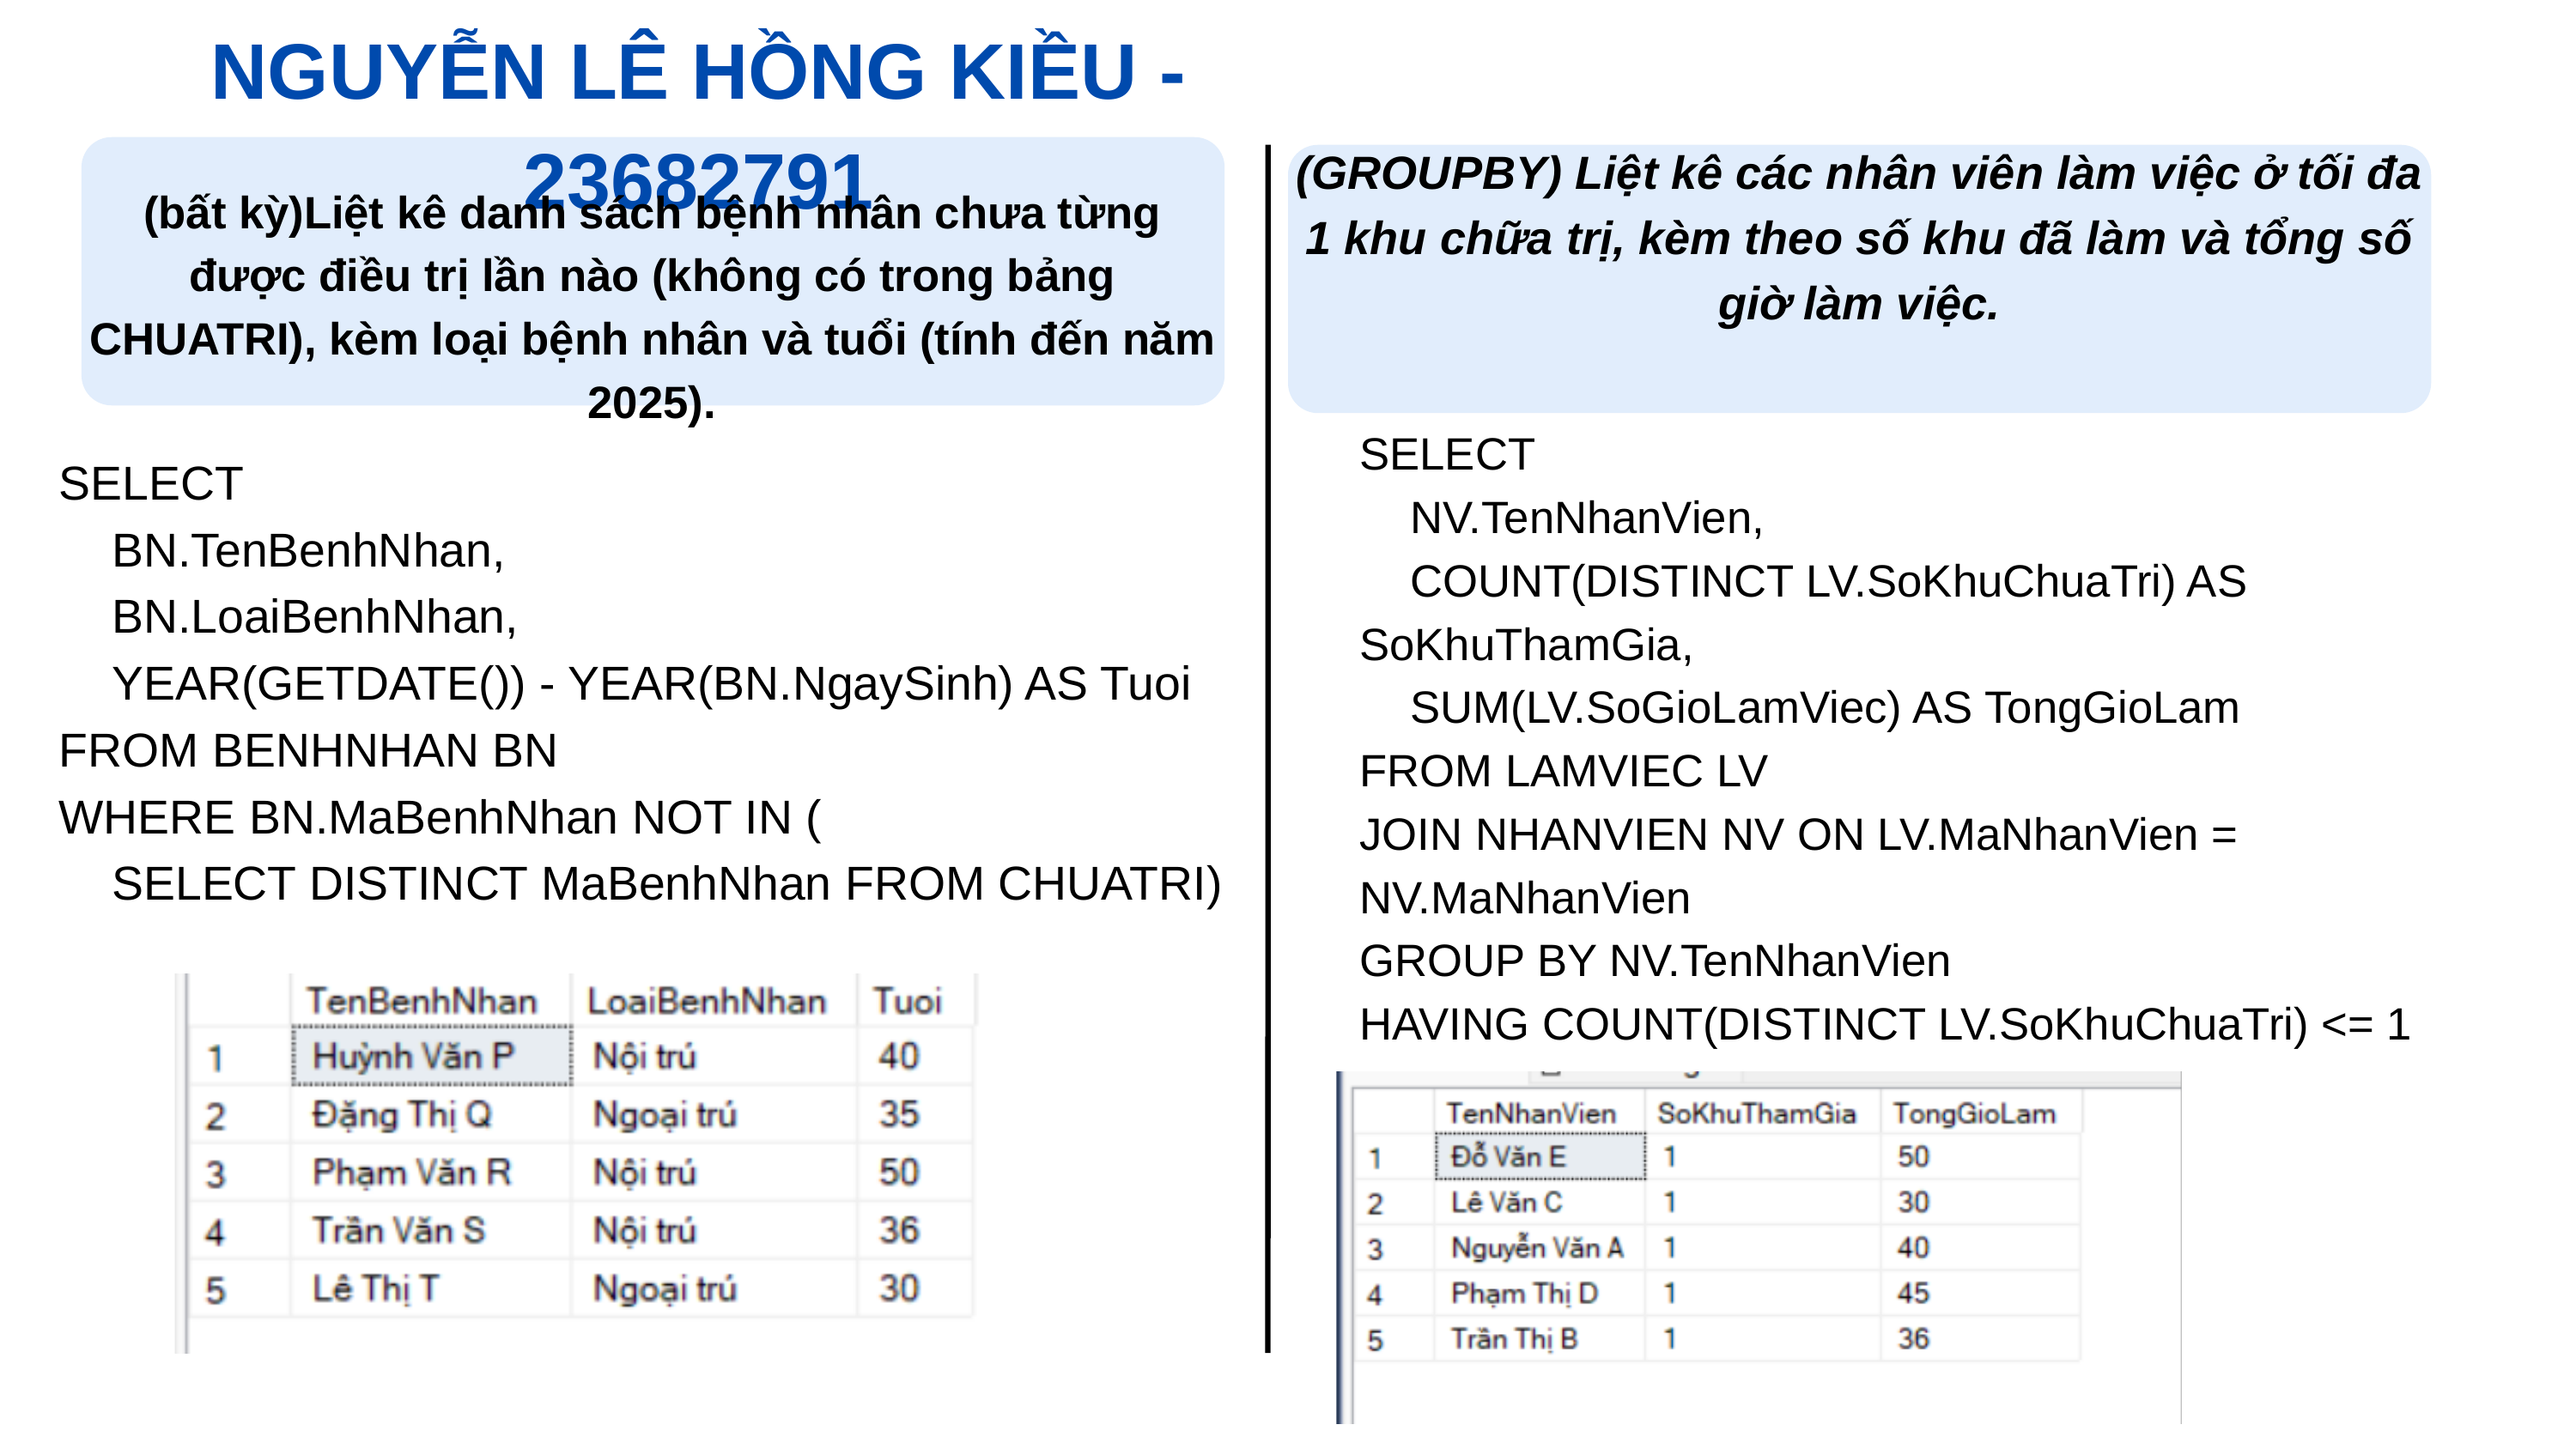

NGUYỄN LÊ HỒNG KIỀU - 23682791

(GROUPBY) Liệt kê các nhân viên làm việc ở tối đa 1 khu chữa trị, kèm theo số khu đã làm và tổng số giờ làm việc.

(bất kỳ)Liệt kê danh sách bệnh nhân chưa từng được điều trị lần nào (không có trong bảng CHUATRI), kèm loại bệnh nhân và tuổi (tính đến năm 2025).

SELECT
    NV.TenNhanVien,
    COUNT(DISTINCT LV.SoKhuChuaTri) AS SoKhuThamGia,
    SUM(LV.SoGioLamViec) AS TongGioLam
FROM LAMVIEC LV
JOIN NHANVIEN NV ON LV.MaNhanVien = NV.MaNhanVien
GROUP BY NV.TenNhanVien
HAVING COUNT(DISTINCT LV.SoKhuChuaTri) <= 1

SELECT
    BN.TenBenhNhan,
    BN.LoaiBenhNhan,
    YEAR(GETDATE()) - YEAR(BN.NgaySinh) AS Tuoi
FROM BENHNHAN BN
WHERE BN.MaBenhNhan NOT IN (
    SELECT DISTINCT MaBenhNhan FROM CHUATRI)